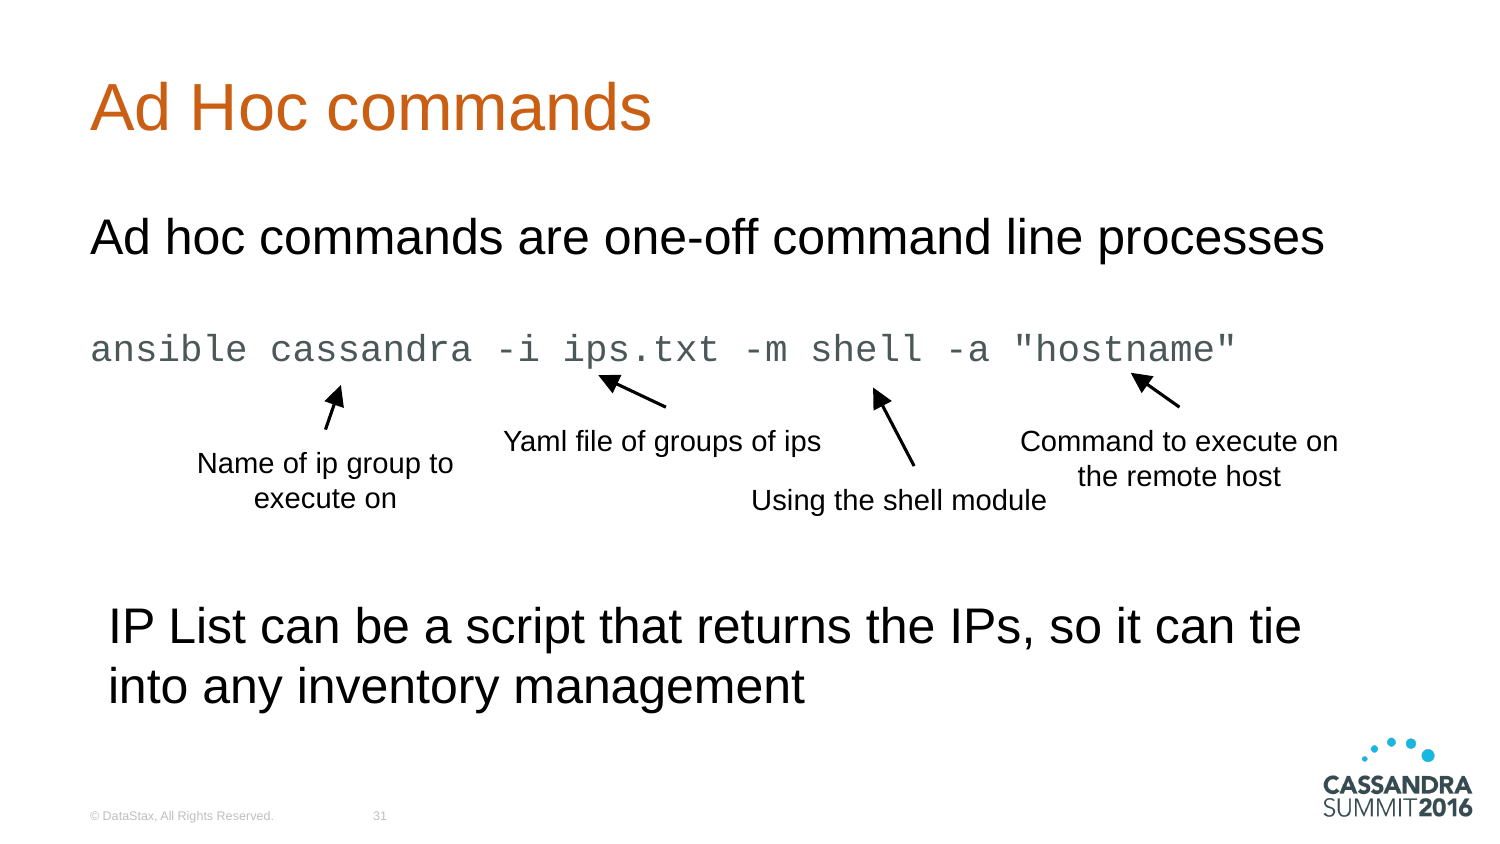

# Ad Hoc commands
Ad hoc commands are one-off command line processes

ansible cassandra -i ips.txt -m shell -a "hostname"
Yaml file of groups of ips
Command to execute on the remote host
Name of ip group to execute on
Using the shell module
IP List can be a script that returns the IPs, so it can tie into any inventory management
© DataStax, All Rights Reserved.
31